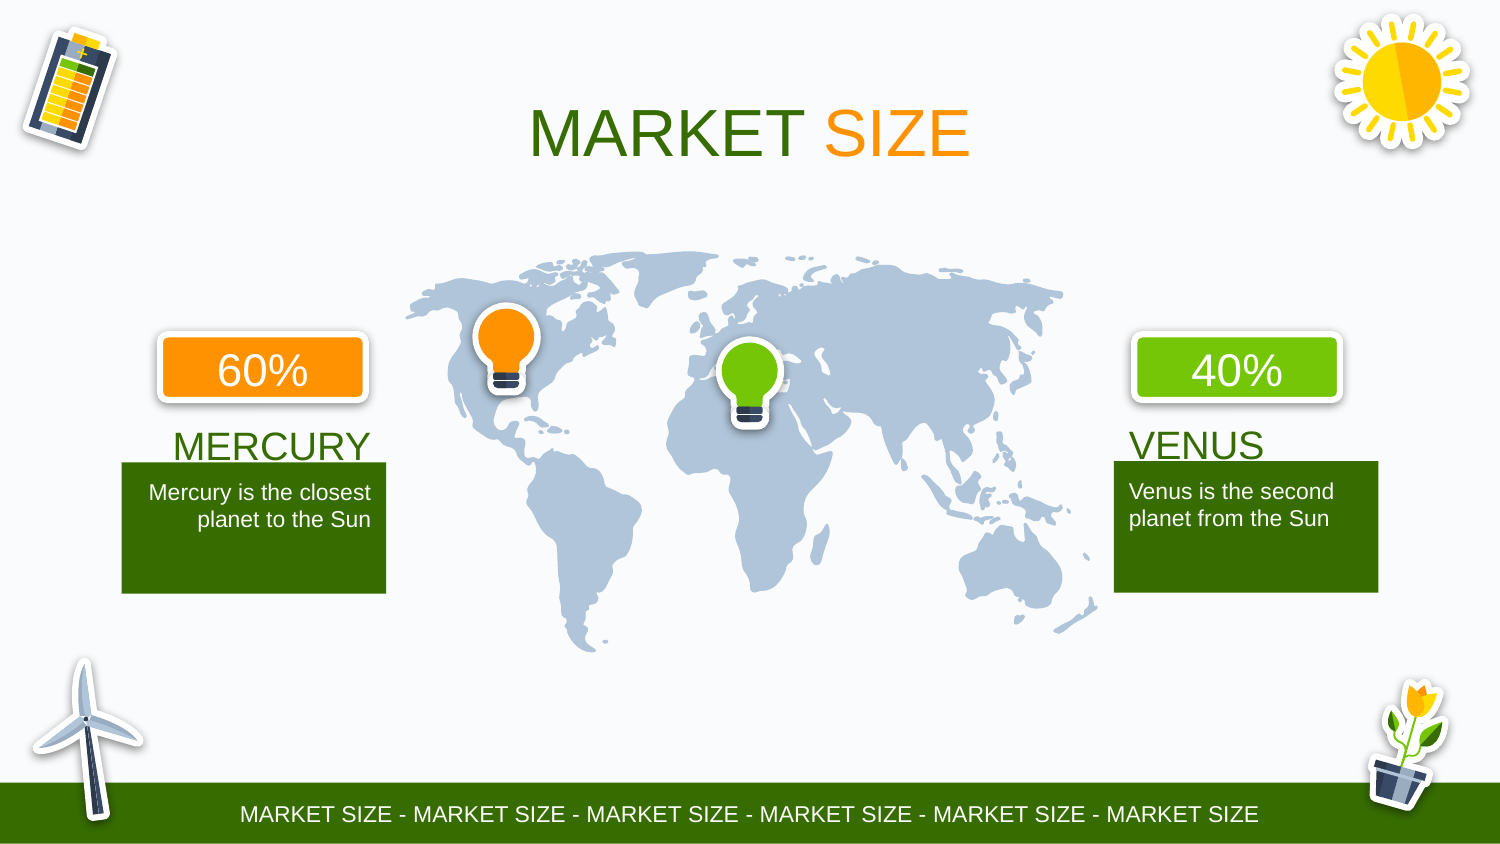

# MARKET SIZE

60%
40%

VENUS
MERCURY
Venus is the second planet from the Sun
Mercury is the closest planet to the Sun

MARKET SIZE - MARKET SIZE - MARKET SIZE - MARKET SIZE - MARKET SIZE - MARKET SIZE